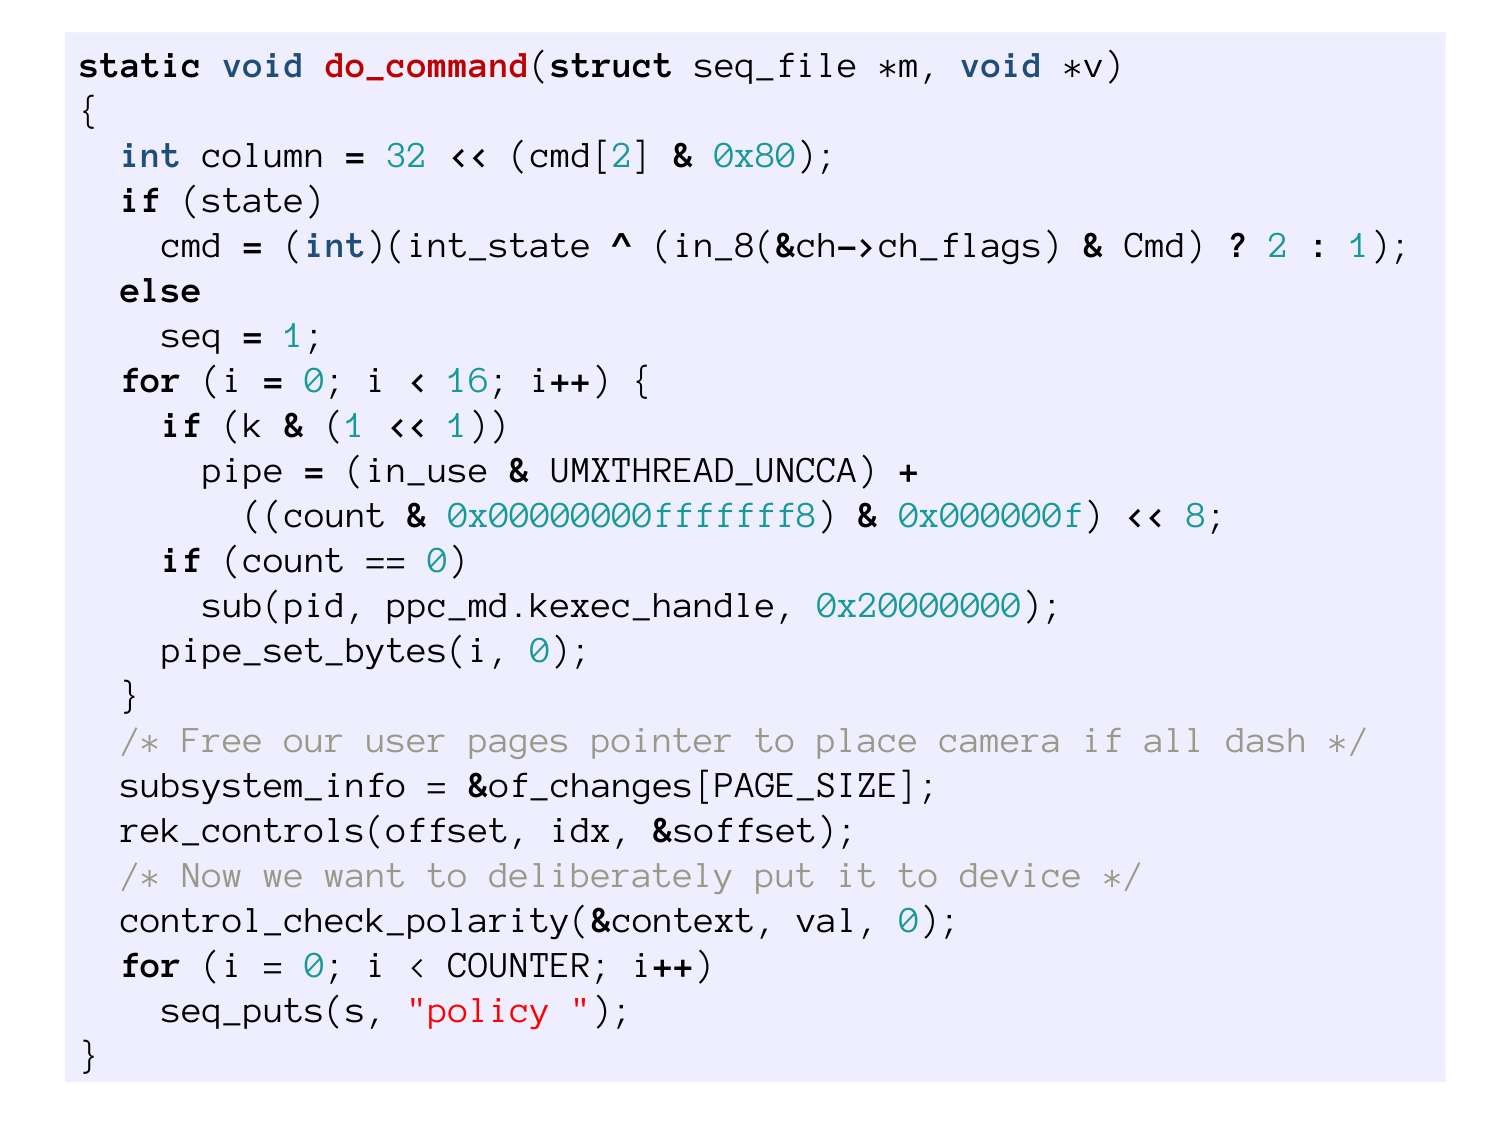

static void do_command(struct seq_file *m, void *v)
{
  int column = 32 << (cmd[2] & 0x80);
  if (state)
    cmd = (int)(int_state ^ (in_8(&ch->ch_flags) & Cmd) ? 2 : 1);
  else
    seq = 1;
  for (i = 0; i < 16; i++) {
    if (k & (1 << 1))
      pipe = (in_use & UMXTHREAD_UNCCA) +
        ((count & 0x00000000fffffff8) & 0x000000f) << 8;
    if (count == 0)
      sub(pid, ppc_md.kexec_handle, 0x20000000);
    pipe_set_bytes(i, 0);
  }
  /* Free our user pages pointer to place camera if all dash */
  subsystem_info = &of_changes[PAGE_SIZE];
  rek_controls(offset, idx, &soffset);
  /* Now we want to deliberately put it to device */
  control_check_polarity(&context, val, 0);
  for (i = 0; i < COUNTER; i++)
    seq_puts(s, "policy ");
}
77